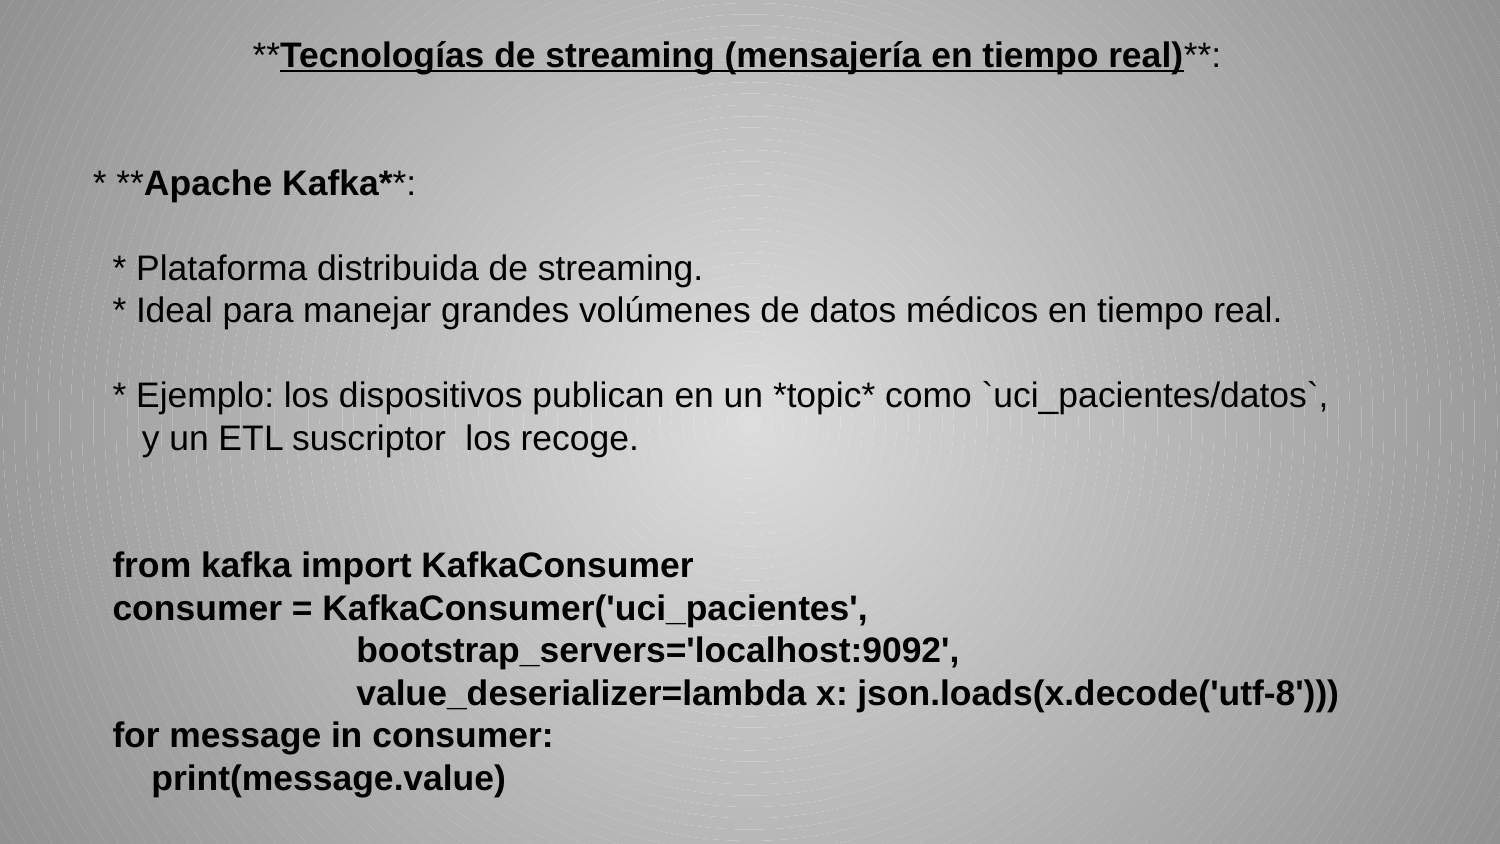

**Tecnologías de streaming (mensajería en tiempo real)**:

* **Apache Kafka**:

  * Plataforma distribuida de streaming.
  * Ideal para manejar grandes volúmenes de datos médicos en tiempo real.

  * Ejemplo: los dispositivos publican en un *topic* como `uci_pacientes/datos`,
     y un ETL suscriptor  los recoge.

  from kafka import KafkaConsumer
  consumer = KafkaConsumer('uci_pacientes',
                           bootstrap_servers='localhost:9092',
                           value_deserializer=lambda x: json.loads(x.decode('utf-8')))
  for message in consumer:
      print(message.value)